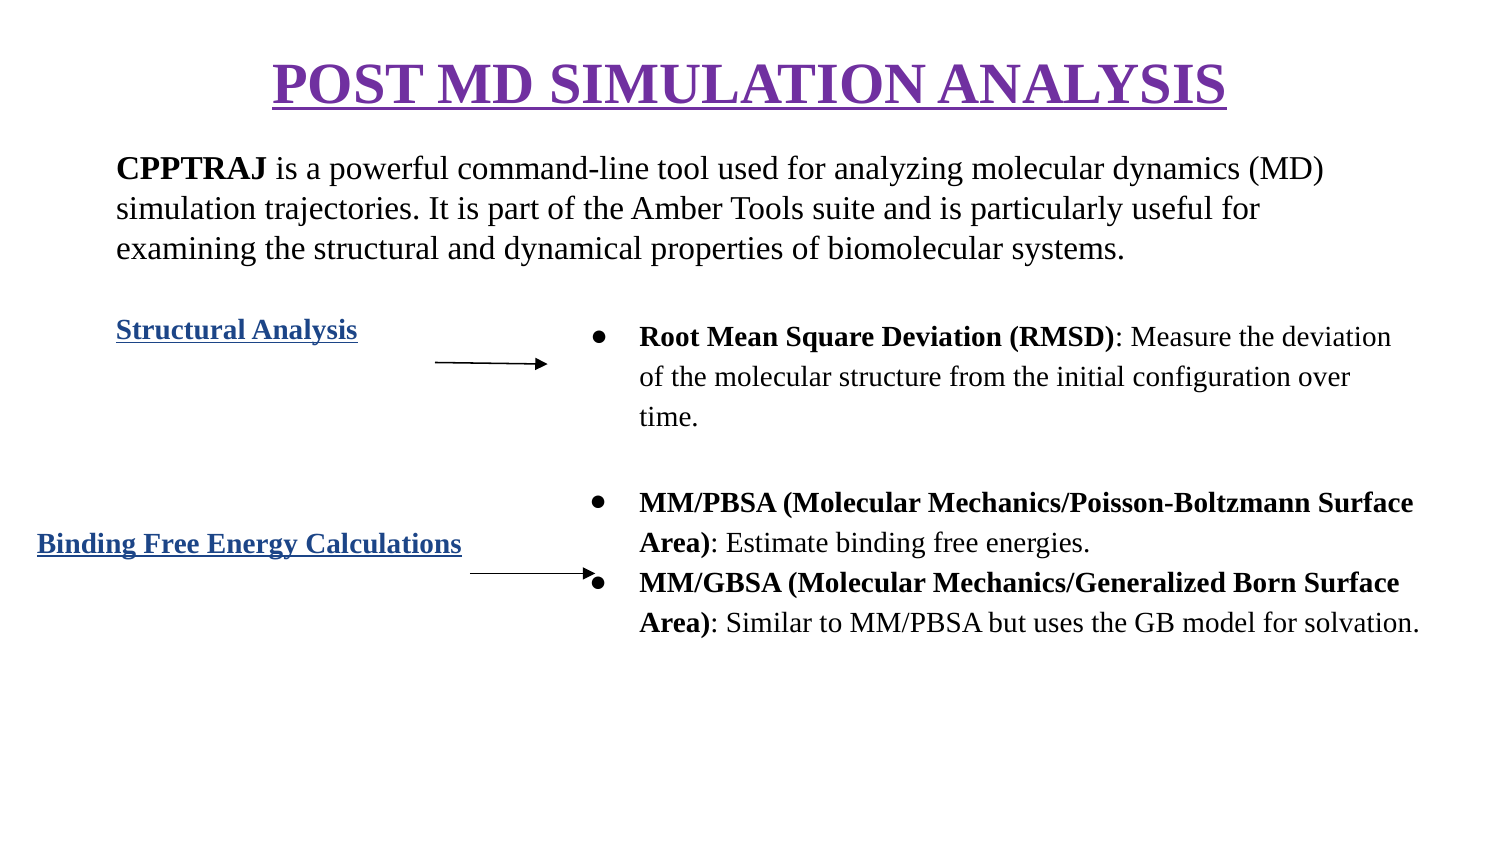

# POST MD SIMULATION ANALYSIS
CPPTRAJ is a powerful command-line tool used for analyzing molecular dynamics (MD) simulation trajectories. It is part of the Amber Tools suite and is particularly useful for examining the structural and dynamical properties of biomolecular systems.
Structural Analysis

Root Mean Square Deviation (RMSD): Measure the deviation of the molecular structure from the initial configuration over time.

MM/PBSA (Molecular Mechanics/Poisson-Boltzmann Surface Area): Estimate binding free energies.
MM/GBSA (Molecular Mechanics/Generalized Born Surface Area): Similar to MM/PBSA but uses the GB model for solvation.
Binding Free Energy Calculations